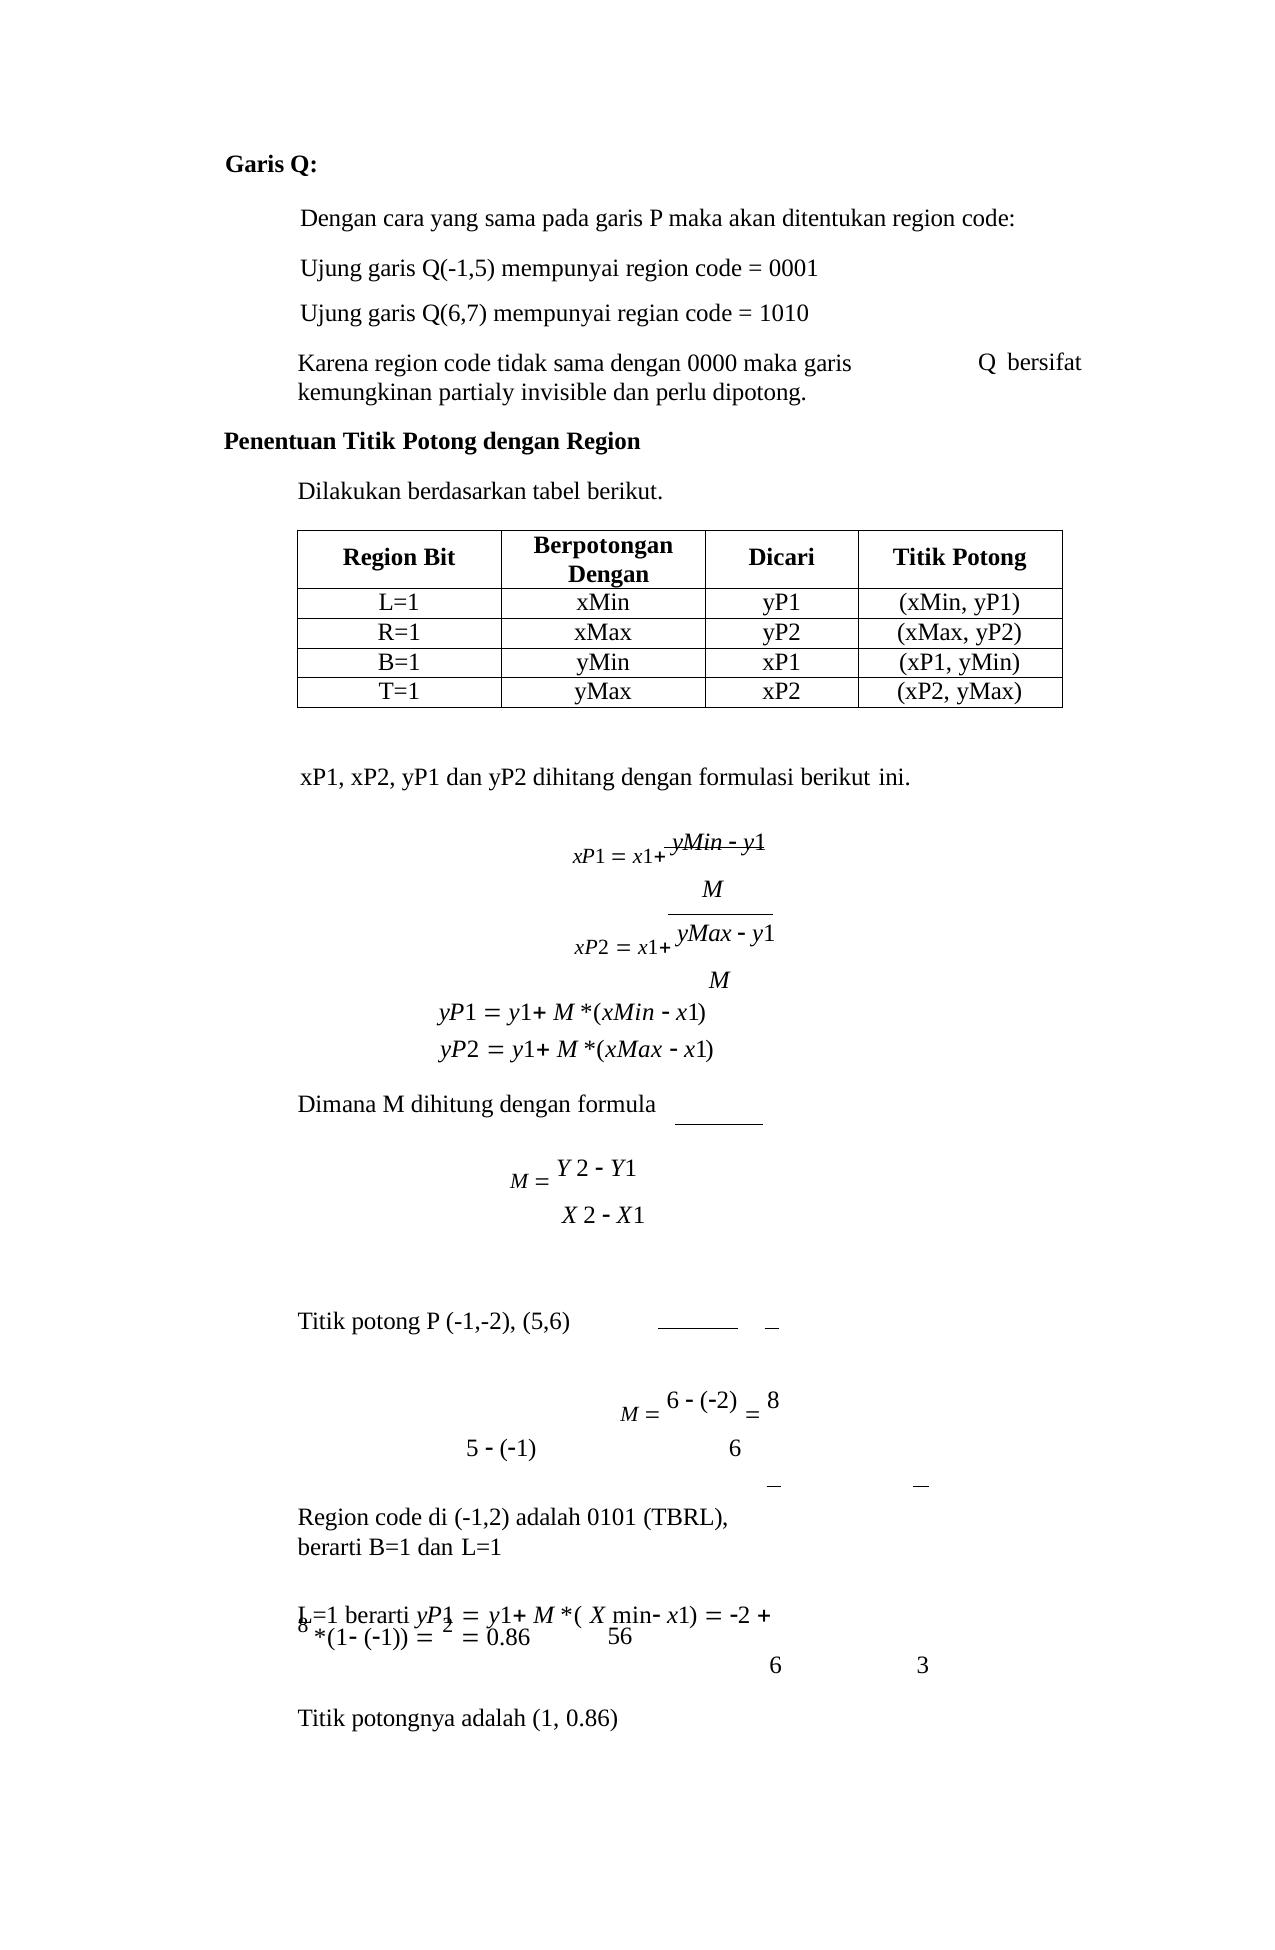

Garis Q:
Dengan cara yang sama pada garis P maka akan ditentukan region code:  Ujung garis Q(-1,5) mempunyai region code = 0001
Ujung garis Q(6,7) mempunyai regian code = 1010
Karena region code tidak sama dengan 0000 maka garis  kemungkinan partialy invisible dan perlu dipotong.
Penentuan Titik Potong dengan Region
Dilakukan berdasarkan tabel berikut.
Q bersifat
| Region Bit | Berpotongan Dengan | Dicari | Titik Potong |
| --- | --- | --- | --- |
| L=1 | xMin | yP1 | (xMin, yP1) |
| R=1 | xMax | yP2 | (xMax, yP2) |
| B=1 | yMin | xP1 | (xP1, yMin) |
| T=1 | yMax | xP2 | (xP2, yMax) |
xP1, xP2, yP1 dan yP2 dihitang dengan formulasi berikut ini.
xP1 = x1+ yMin − y1
M
xP2 = x1+ yMax − y1
M
yP1 = y1+ M *(xMin − x1)
yP2 = y1+ M *(xMax − x1)
Dimana M dihitung dengan formula
M = Y 2 − Y1
X 2 − X1

Titik potong P (-1,-2), (5,6)

M = 6 − (−2) = 8
5 − (−1)	6

Region code di (-1,2) adalah 0101 (TBRL), berarti B=1 dan L=1

L=1 berarti yP1 = y1+ M *( X min− x1) = −2 + 8 *(1− (−1)) = 2 = 0.86
6	3
Titik potongnya adalah (1, 0.86)

56